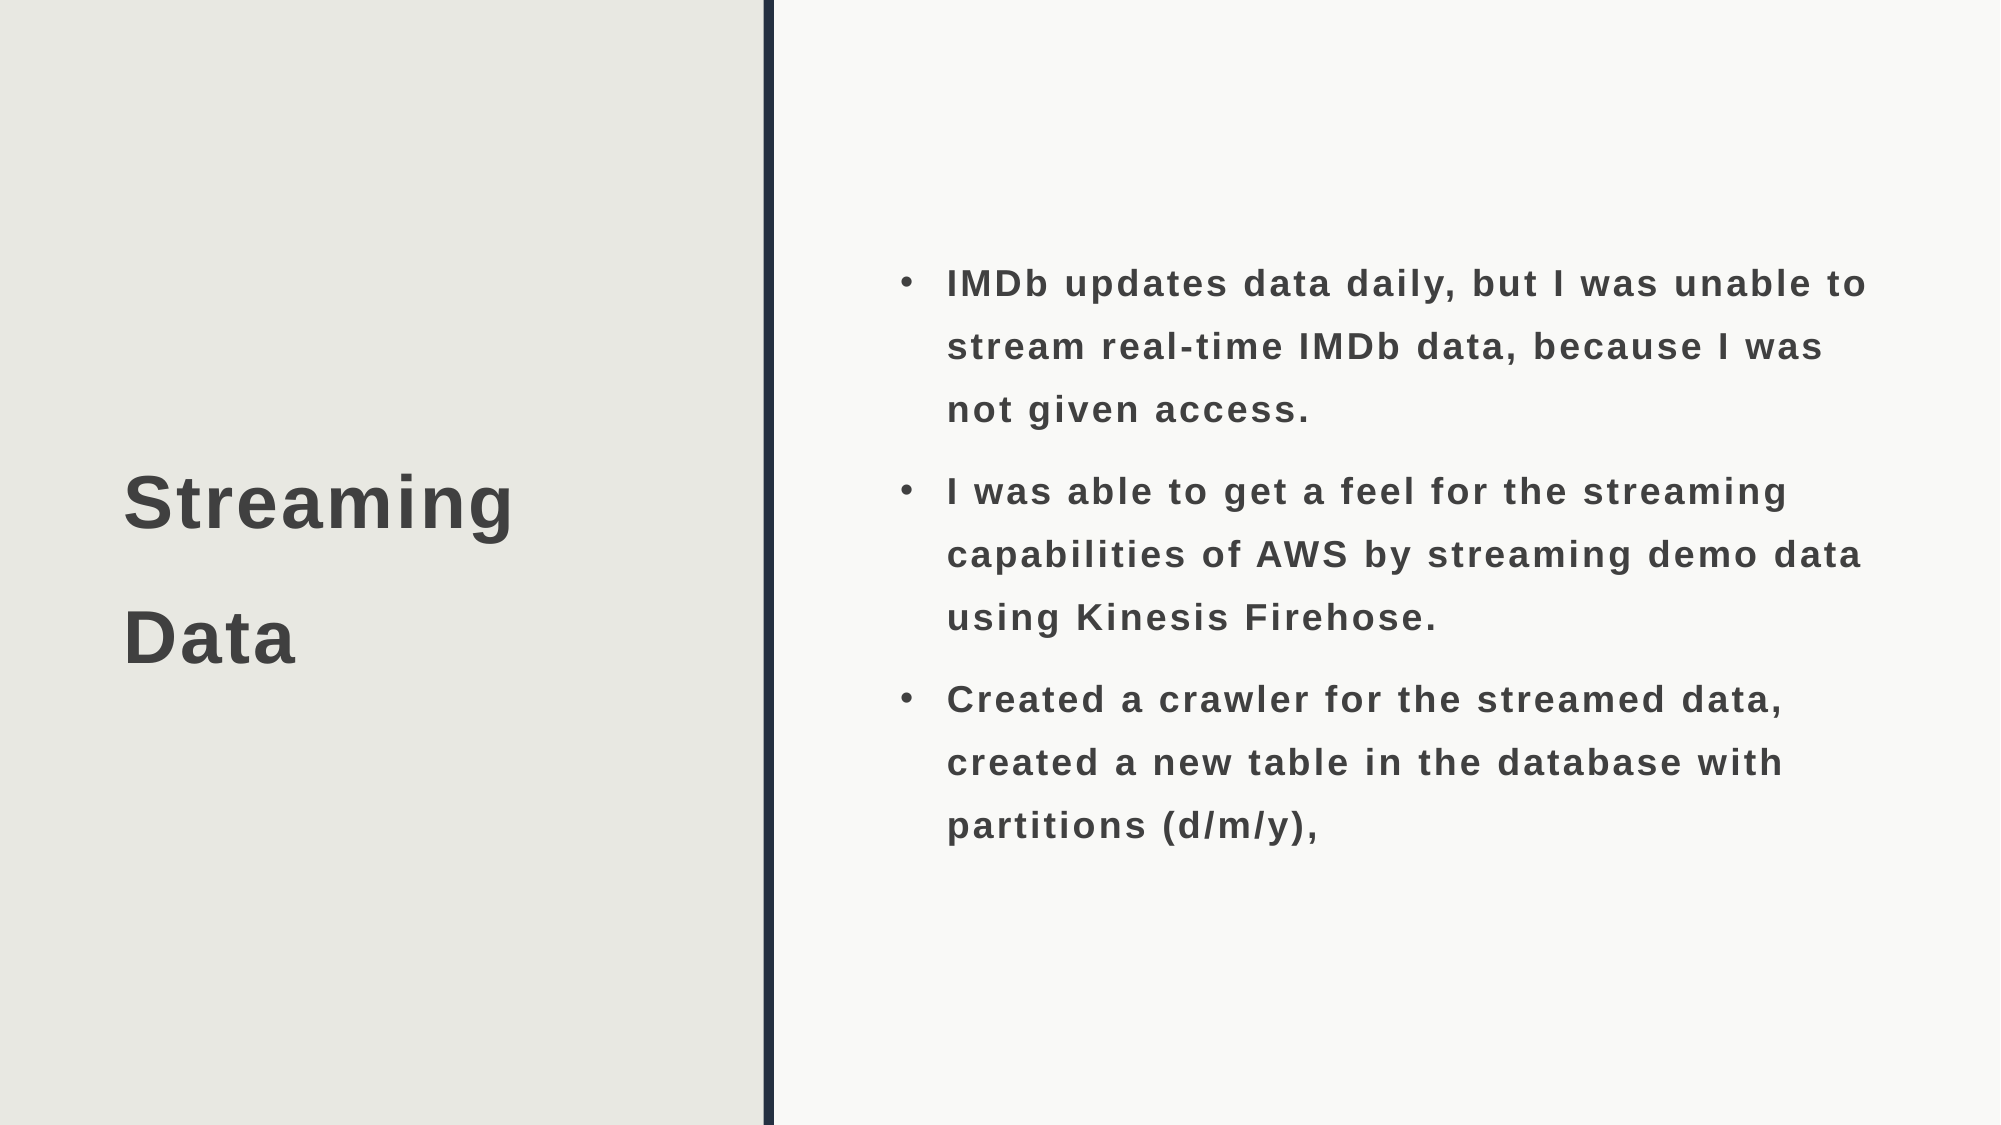

# Streaming Data
IMDb updates data daily, but I was unable to stream real-time IMDb data, because I was not given access.
I was able to get a feel for the streaming capabilities of AWS by streaming demo data using Kinesis Firehose.
Created a crawler for the streamed data, created a new table in the database with partitions (d/m/y),